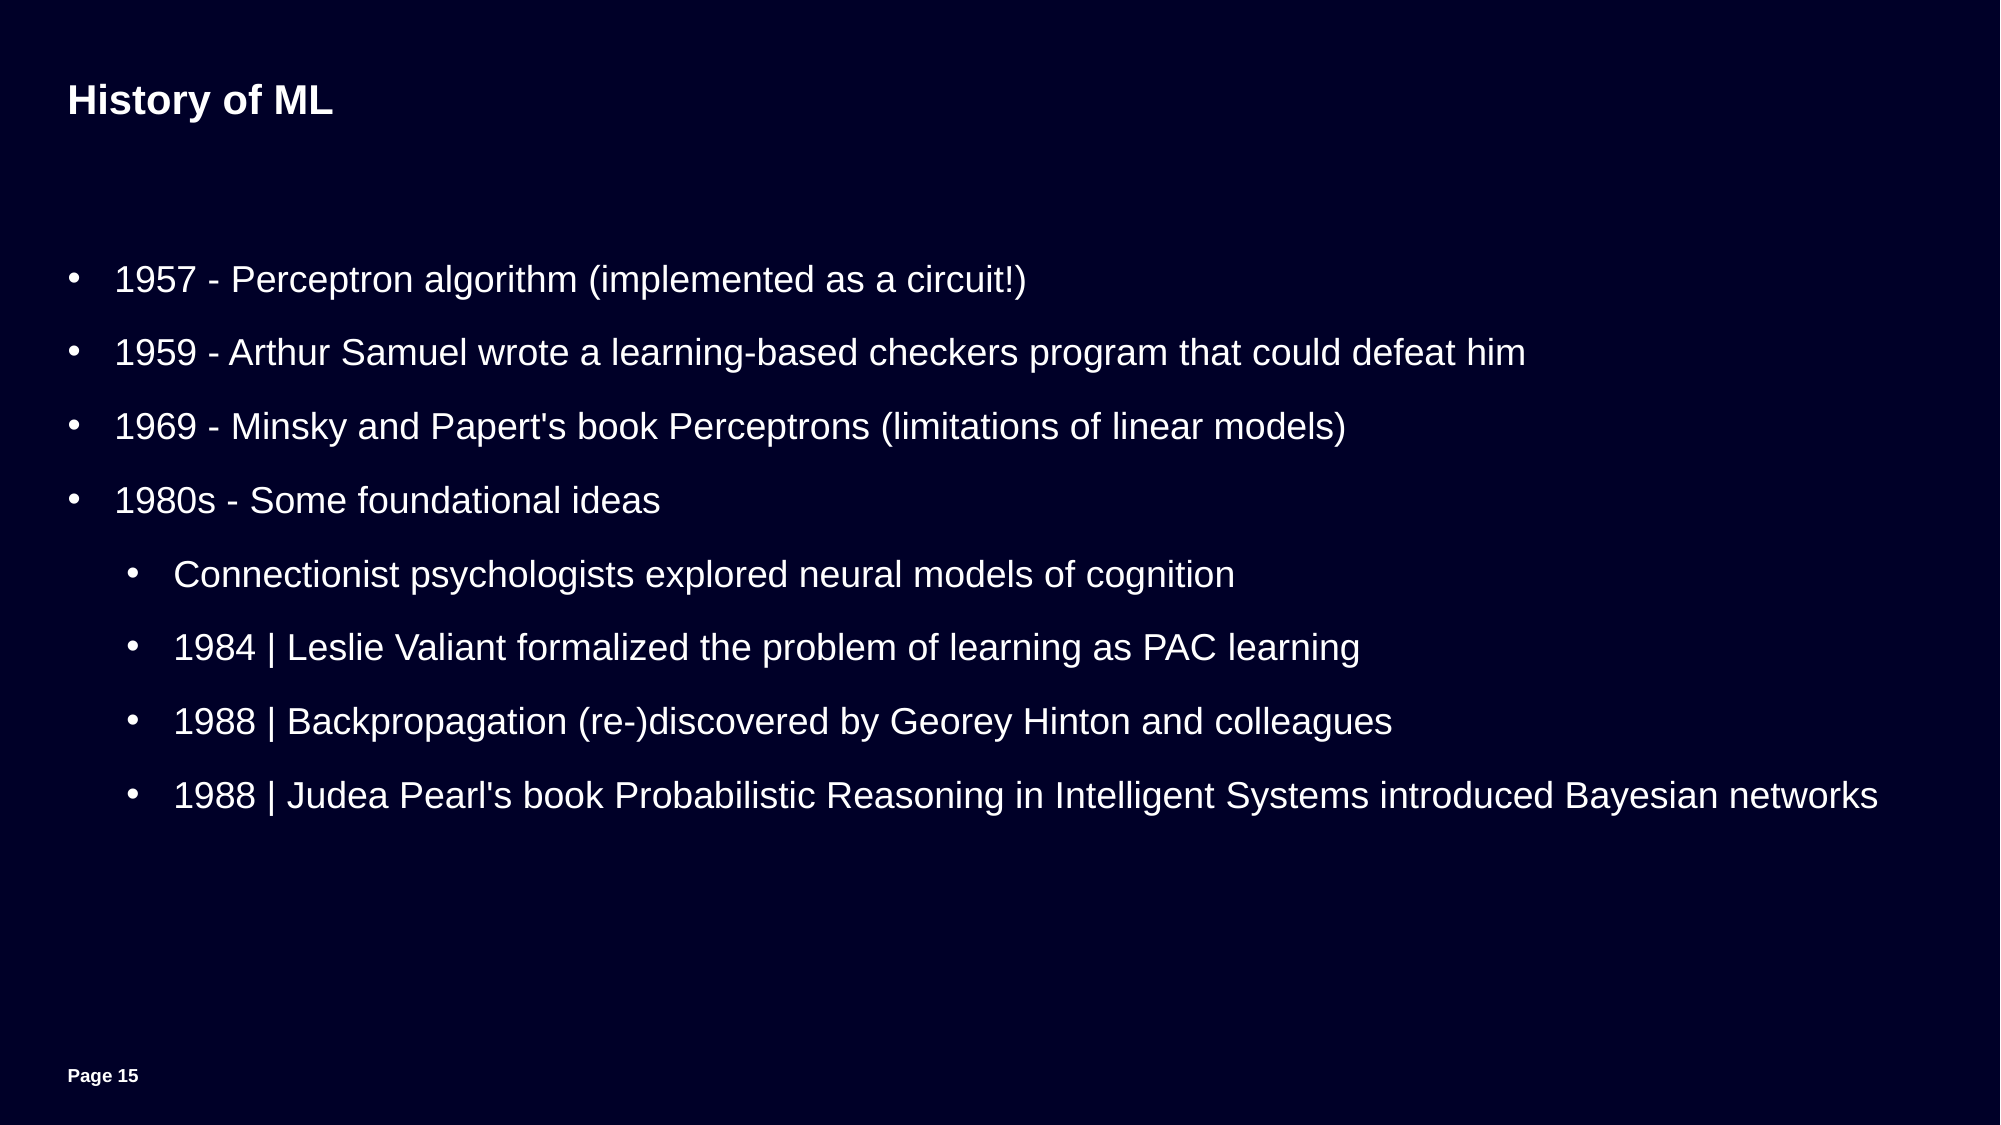

# History of ML
1957 - Perceptron algorithm (implemented as a circuit!)
1959 - Arthur Samuel wrote a learning-based checkers program that could defeat him
1969 - Minsky and Papert's book Perceptrons (limitations of linear models)
1980s - Some foundational ideas
Connectionist psychologists explored neural models of cognition
1984 | Leslie Valiant formalized the problem of learning as PAC learning
1988 | Backpropagation (re-)discovered by Georey Hinton and colleagues
1988 | Judea Pearl's book Probabilistic Reasoning in Intelligent Systems introduced Bayesian networks
Page 15